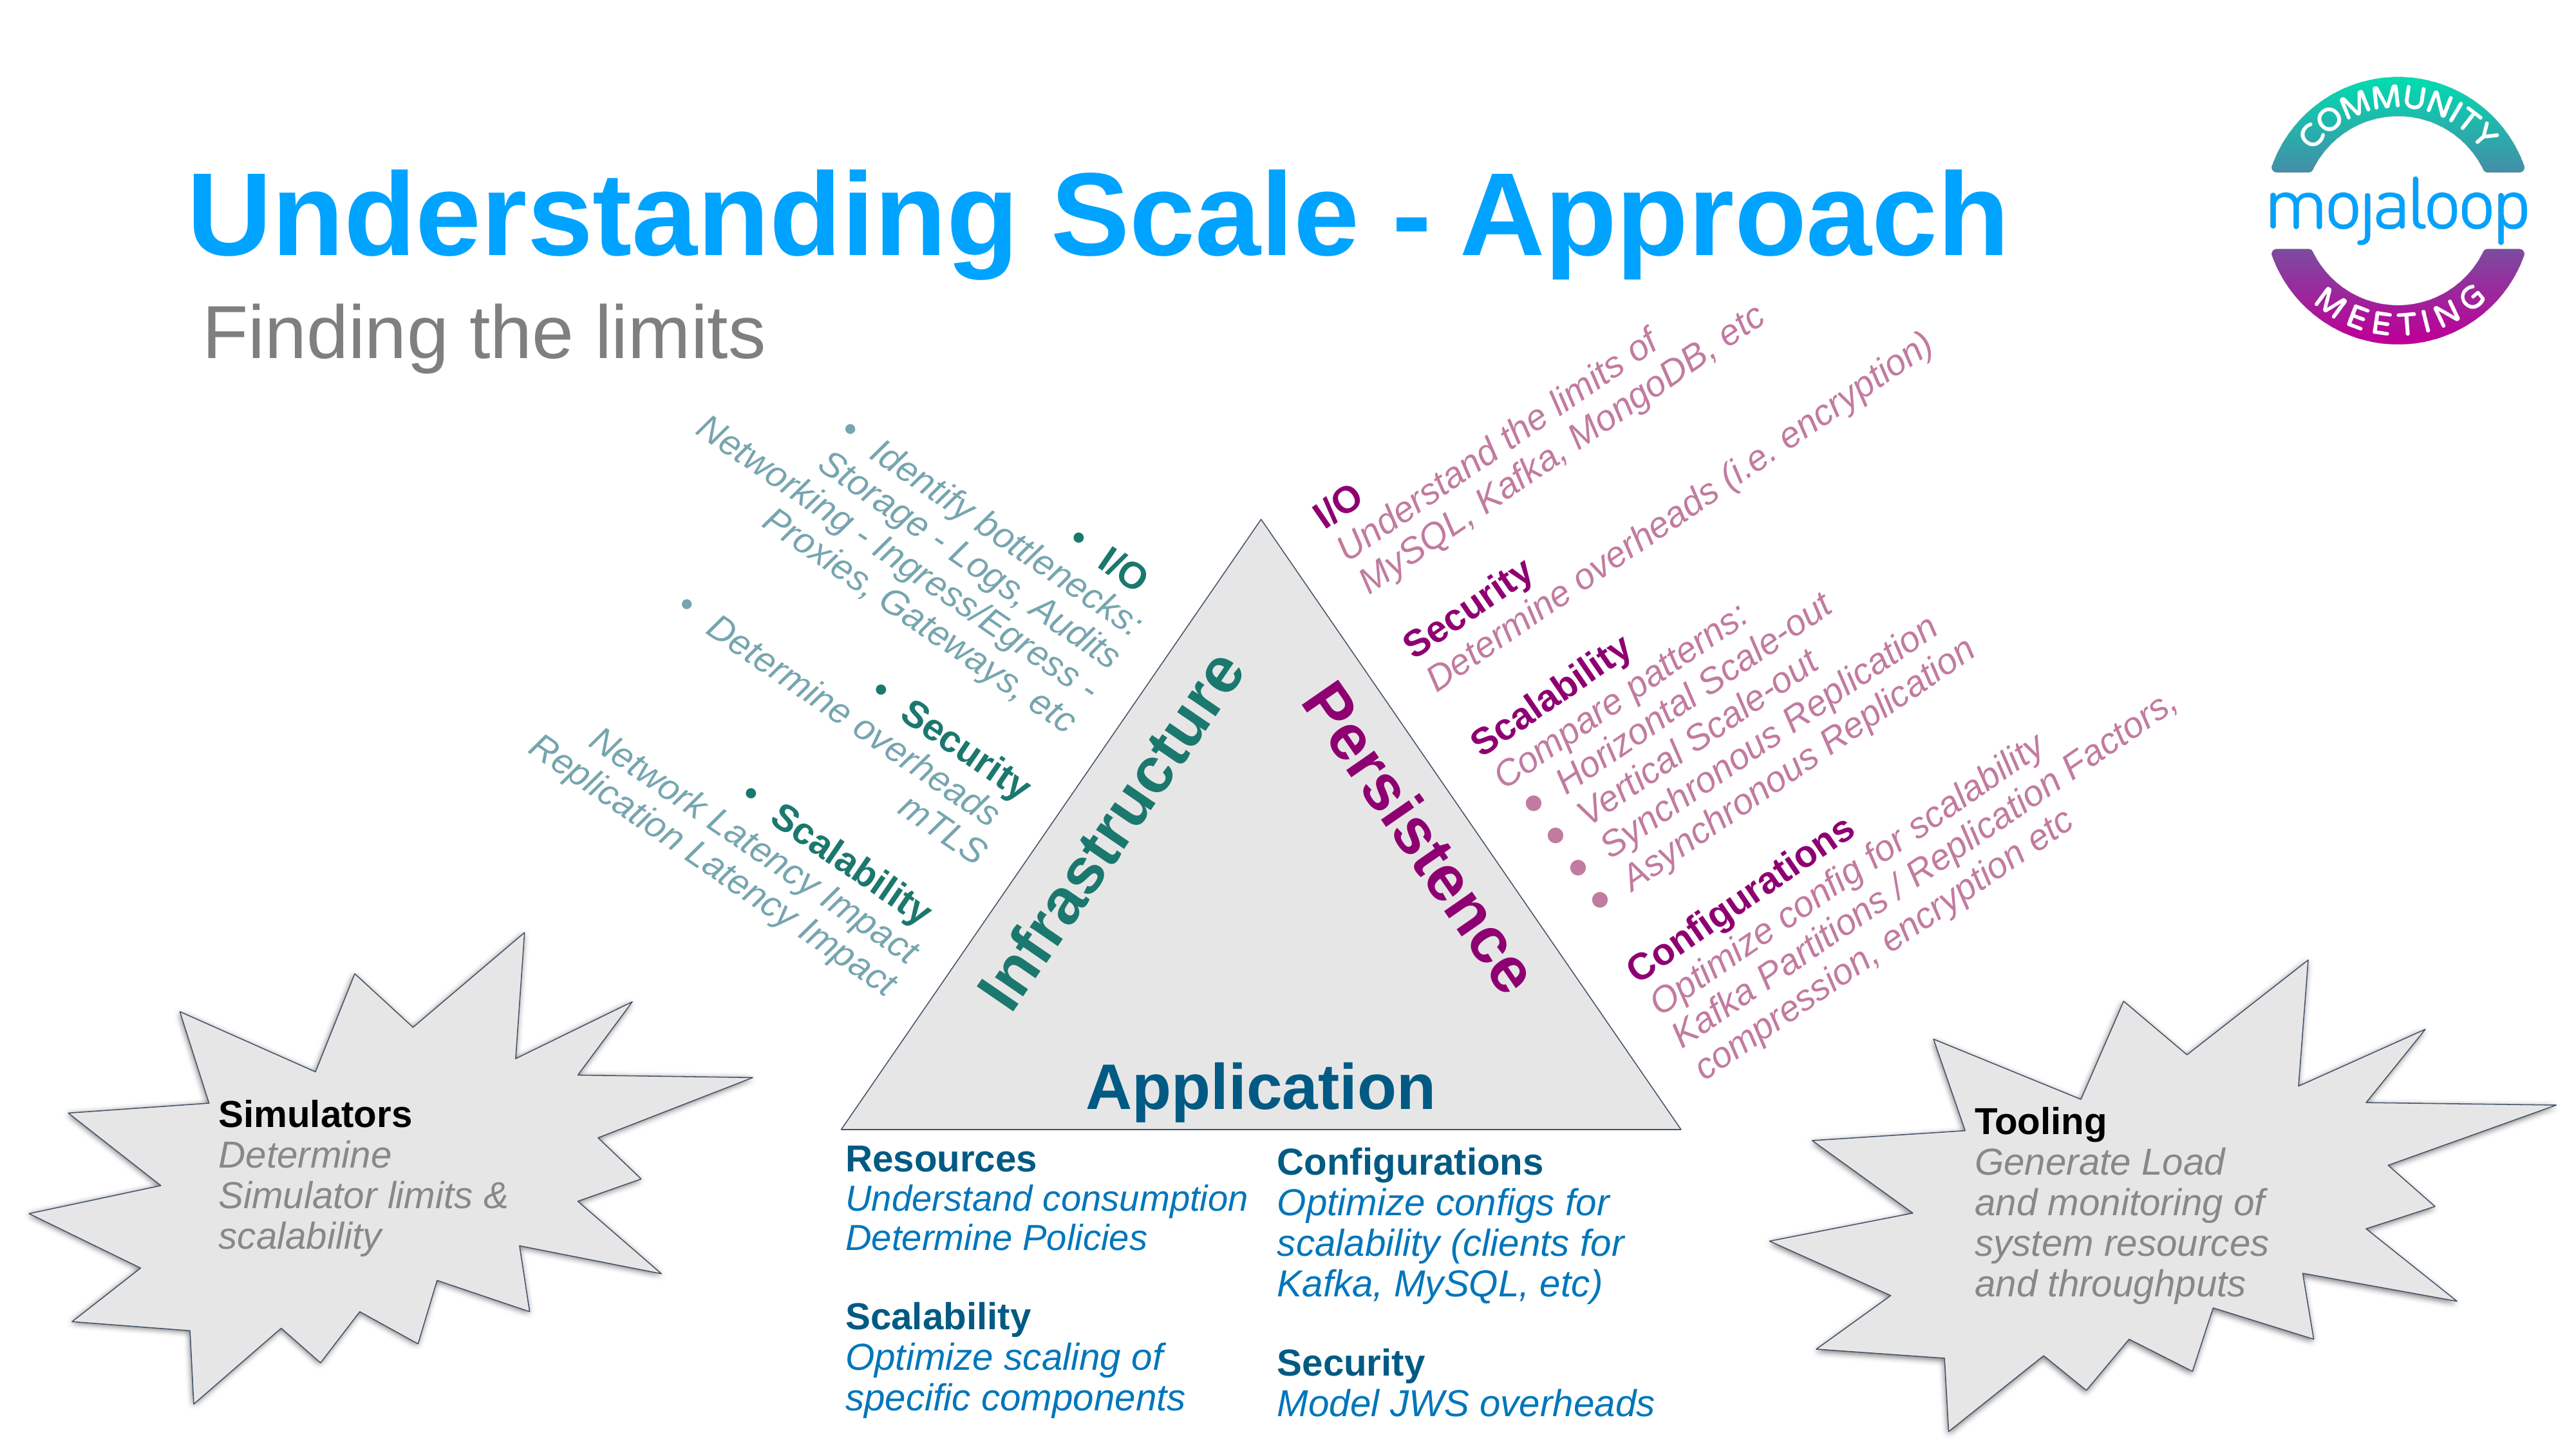

# Understanding Scale - Approach
I/O
Understand the limits of
MySQL, Kafka, MongoDB, etc

Security
Determine overheads (i.e. encryption)

Scalability
Compare patterns:
Horizontal Scale-out
Vertical Scale-out
Synchronous Replication
Asynchronous Replication

Configurations
Optimize config for scalability
Kafka Partitions / Replication Factors, compression, encryption etc

Finding the limits
I/O
Identify bottlenecks:
Storage - Logs, Audits
Networking - Ingress/Egress - Proxies, Gateways, etc

Security
Determine overheads
mTLS

Scalability
Network Latency Impact
Replication Latency Impact

Infrastructure
Persistence
Simulators Determine Simulator limits & scalability
Tooling
Generate Load and monitoring of system resources and throughputs
Application
Resources
Understand consumption
Determine Policies

Scalability
Optimize scaling of specific components
Configurations
Optimize configs for scalability (clients for Kafka, MySQL, etc)

Security
Model JWS overheads